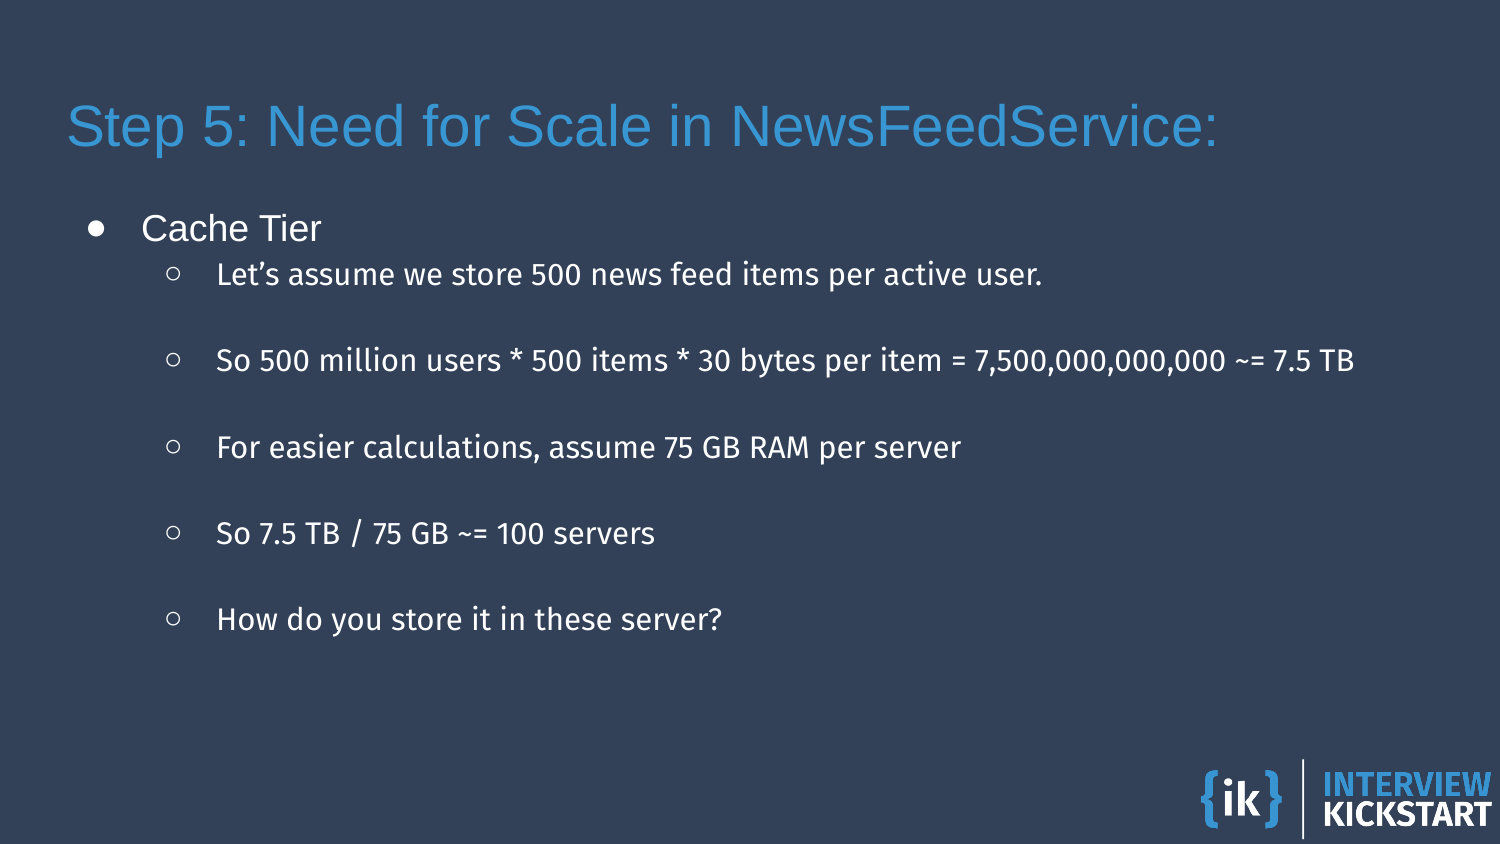

# Step 5: Need for Scale in NewsFeedService:
Cache Tier
Let’s assume we store 500 news feed items per active user.
So 500 million users * 500 items * 30 bytes per item = 7,500,000,000,000 ~= 7.5 TB
For easier calculations, assume 75 GB RAM per server
So 7.5 TB / 75 GB ~= 100 servers
How do you store it in these server?